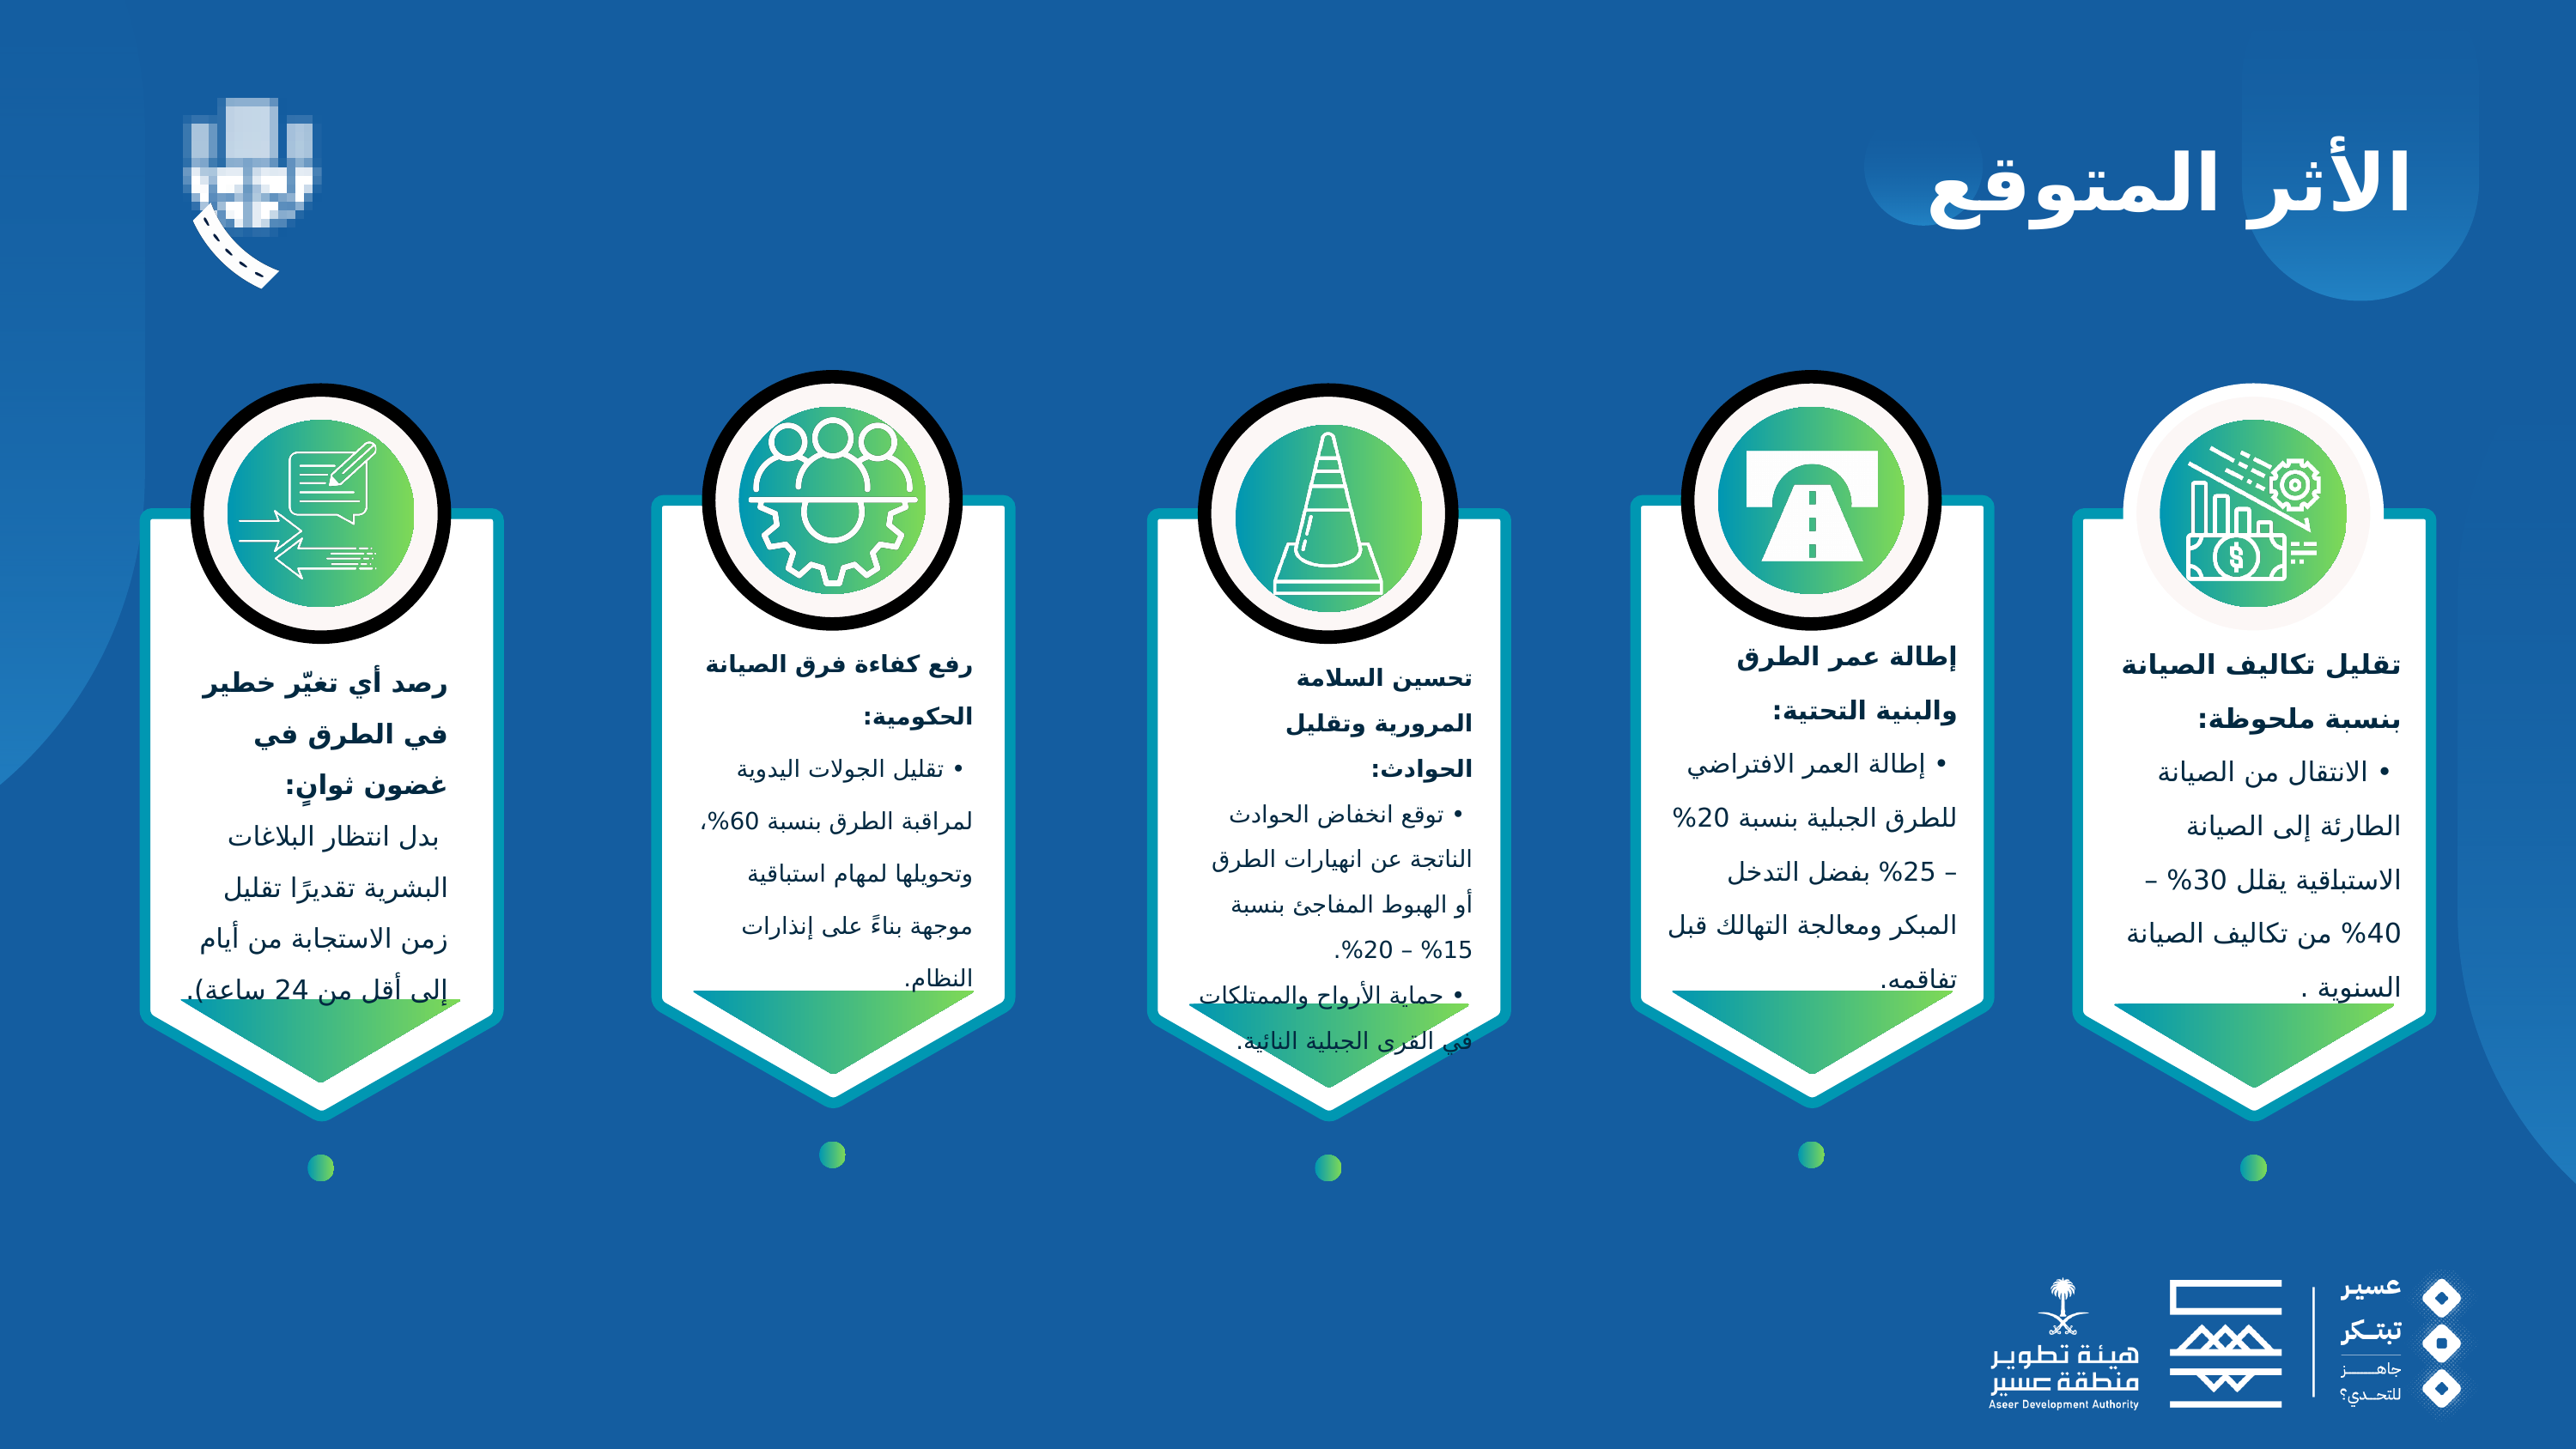

الأثر المتوقع

إطالة عمر الطرق والبنية التحتية:
 • إطالة العمر الافتراضي للطرق الجبلية بنسبة 20% – 25% بفضل التدخل المبكر ومعالجة التهالك قبل تفاقمه.
رفع كفاءة فرق الصيانة الحكومية:
 • تقليل الجولات اليدوية لمراقبة الطرق بنسبة 60%، وتحويلها لمهام استباقية موجهة بناءً على إنذارات النظام.

تقليل تكاليف الصيانة بنسبة ملحوظة:
 • الانتقال من الصيانة الطارئة إلى الصيانة الاستباقية يقلل 30% – 40% من تكاليف الصيانة السنوية .

تحسين السلامة المرورية وتقليل الحوادث:
 • توقع انخفاض الحوادث الناتجة عن انهيارات الطرق أو الهبوط المفاجئ بنسبة 15% – 20%.
 • حماية الأرواح والممتلكات في القرى الجبلية النائية.
رصد أي تغيّر خطير في الطرق في غضون ثوانٍ:
 بدل انتظار البلاغات البشرية تقديرًا تقليل زمن الاستجابة من أيام إلى أقل من 24 ساعة).